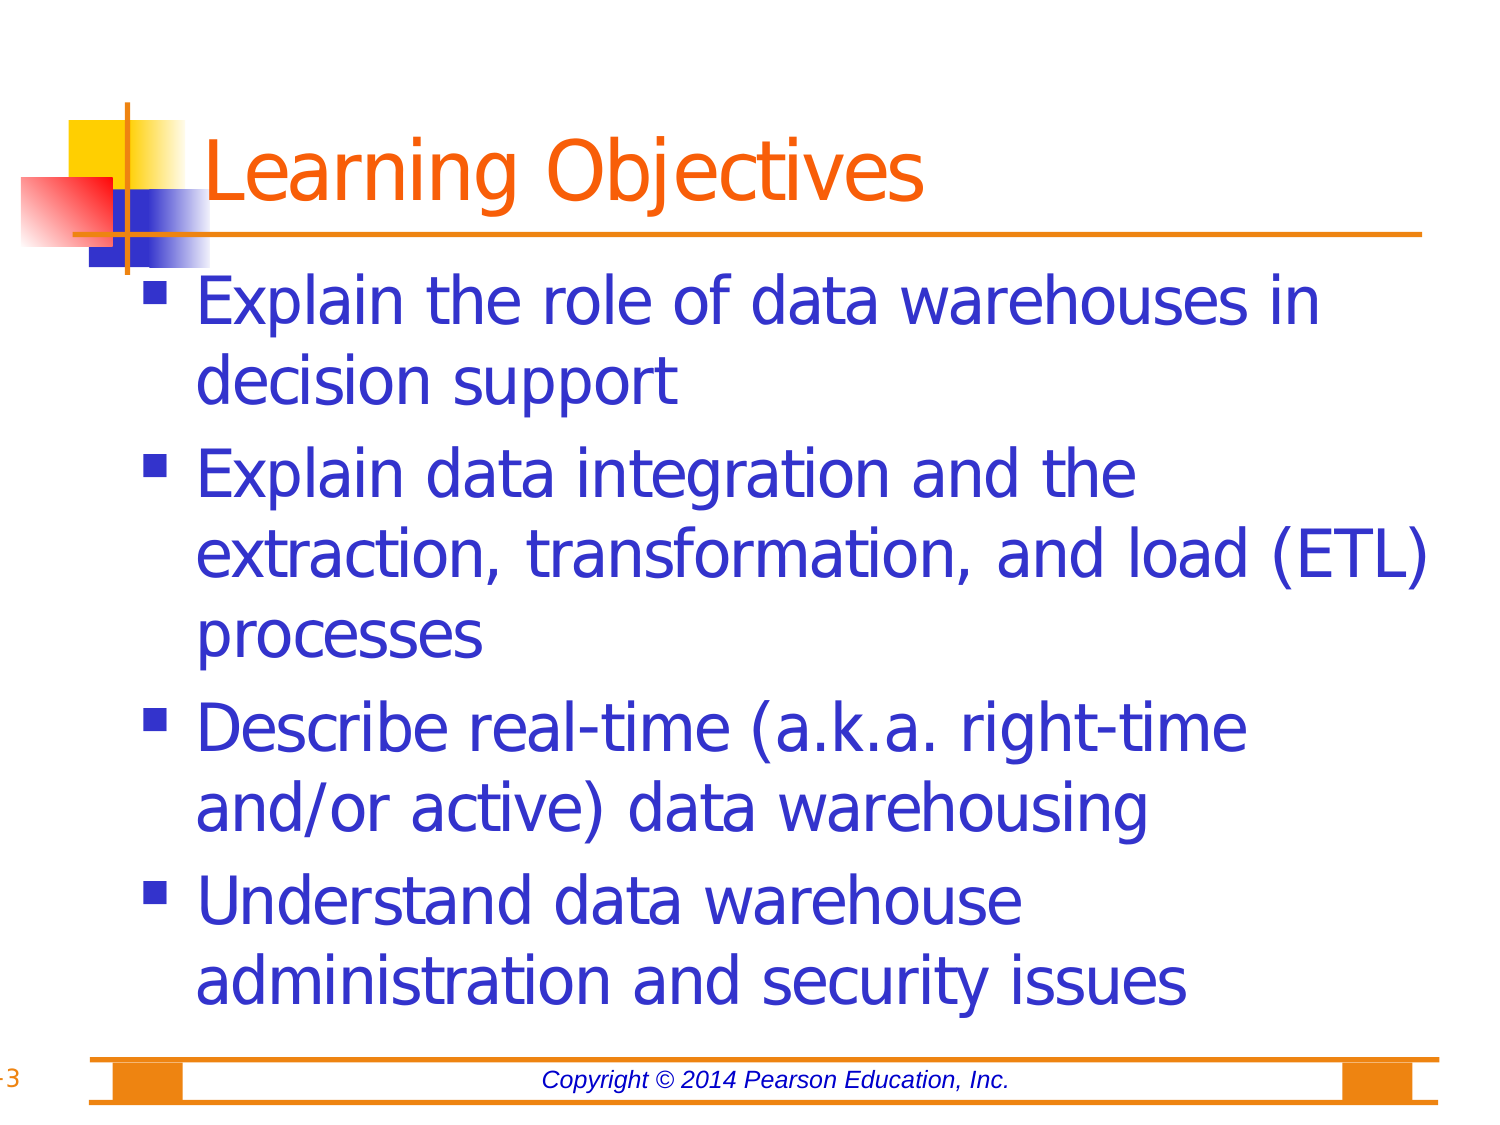

# Learning Objectives
Explain the role of data warehouses in decision support
Explain data integration and the extraction, transformation, and load (ETL) processes
Describe real-time (a.k.a. right-time and/or active) data warehousing
Understand data warehouse administration and security issues